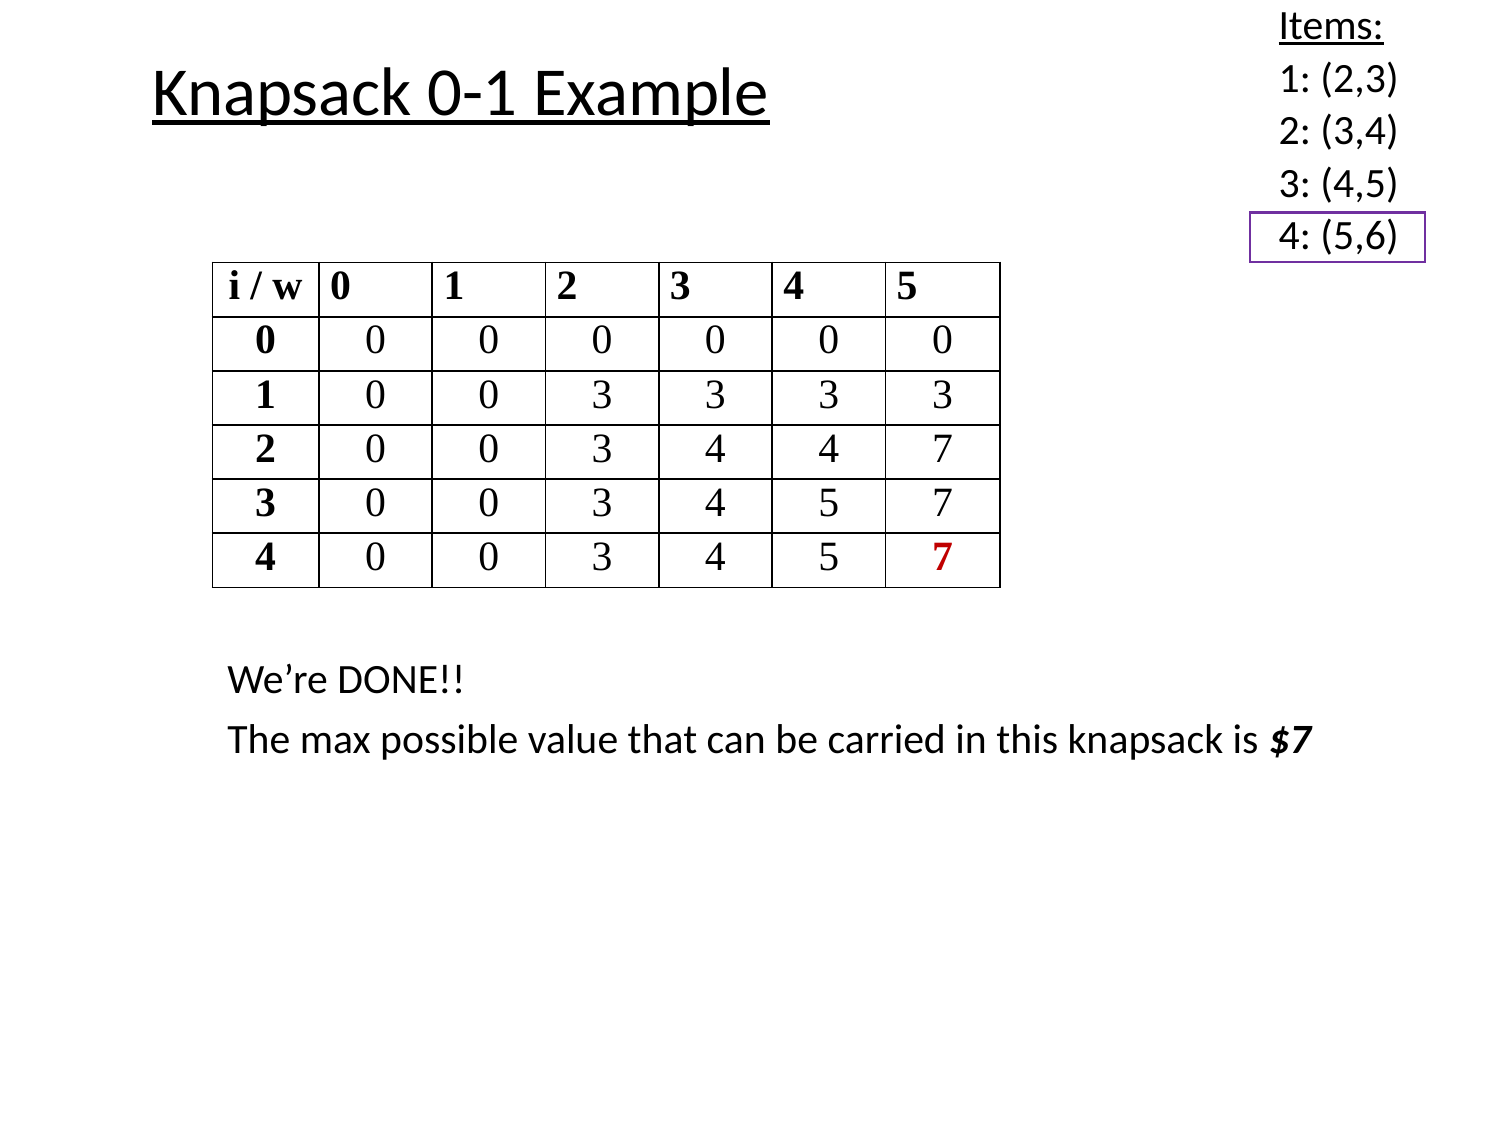

# Knapsack 0-1 Example
Items:
1: (2,3)
2: (3,4)
3: (4,5)
4: (5,6)

| i / w | 0 | 1 | 2 | 3 | 4 | 5 |
| --- | --- | --- | --- | --- | --- | --- |
| 0 | 0 | 0 | 0 | 0 | 0 | 0 |
| 1 | 0 | 0 | 3 | 3 | 3 | 3 |
| 2 | 0 | 0 | 3 | 4 | 4 | 7 |
| 3 | 0 | 0 | 3 | 4 | 5 | 7 |
| 4 | 0 | 0 | 3 | 4 | 5 | 7 |
We’re DONE!!
The max possible value that can be carried in this knapsack is $7